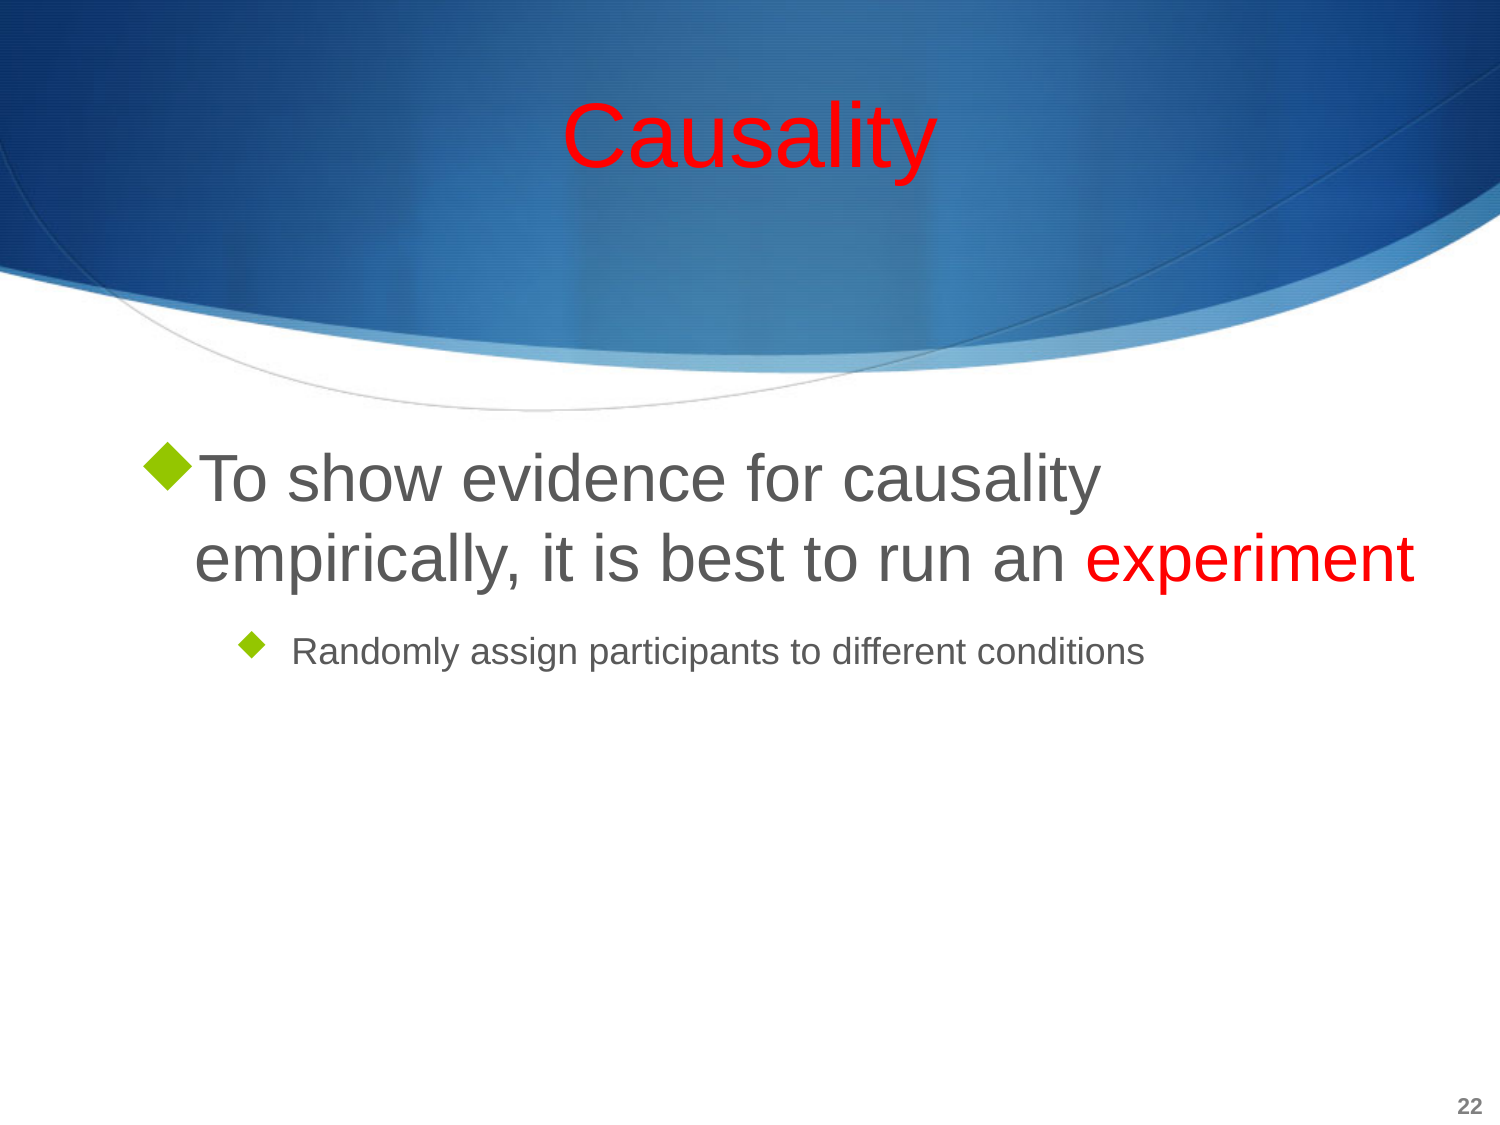

# Causality
To show evidence for causality empirically, it is best to run an experiment
Randomly assign participants to different conditions
22